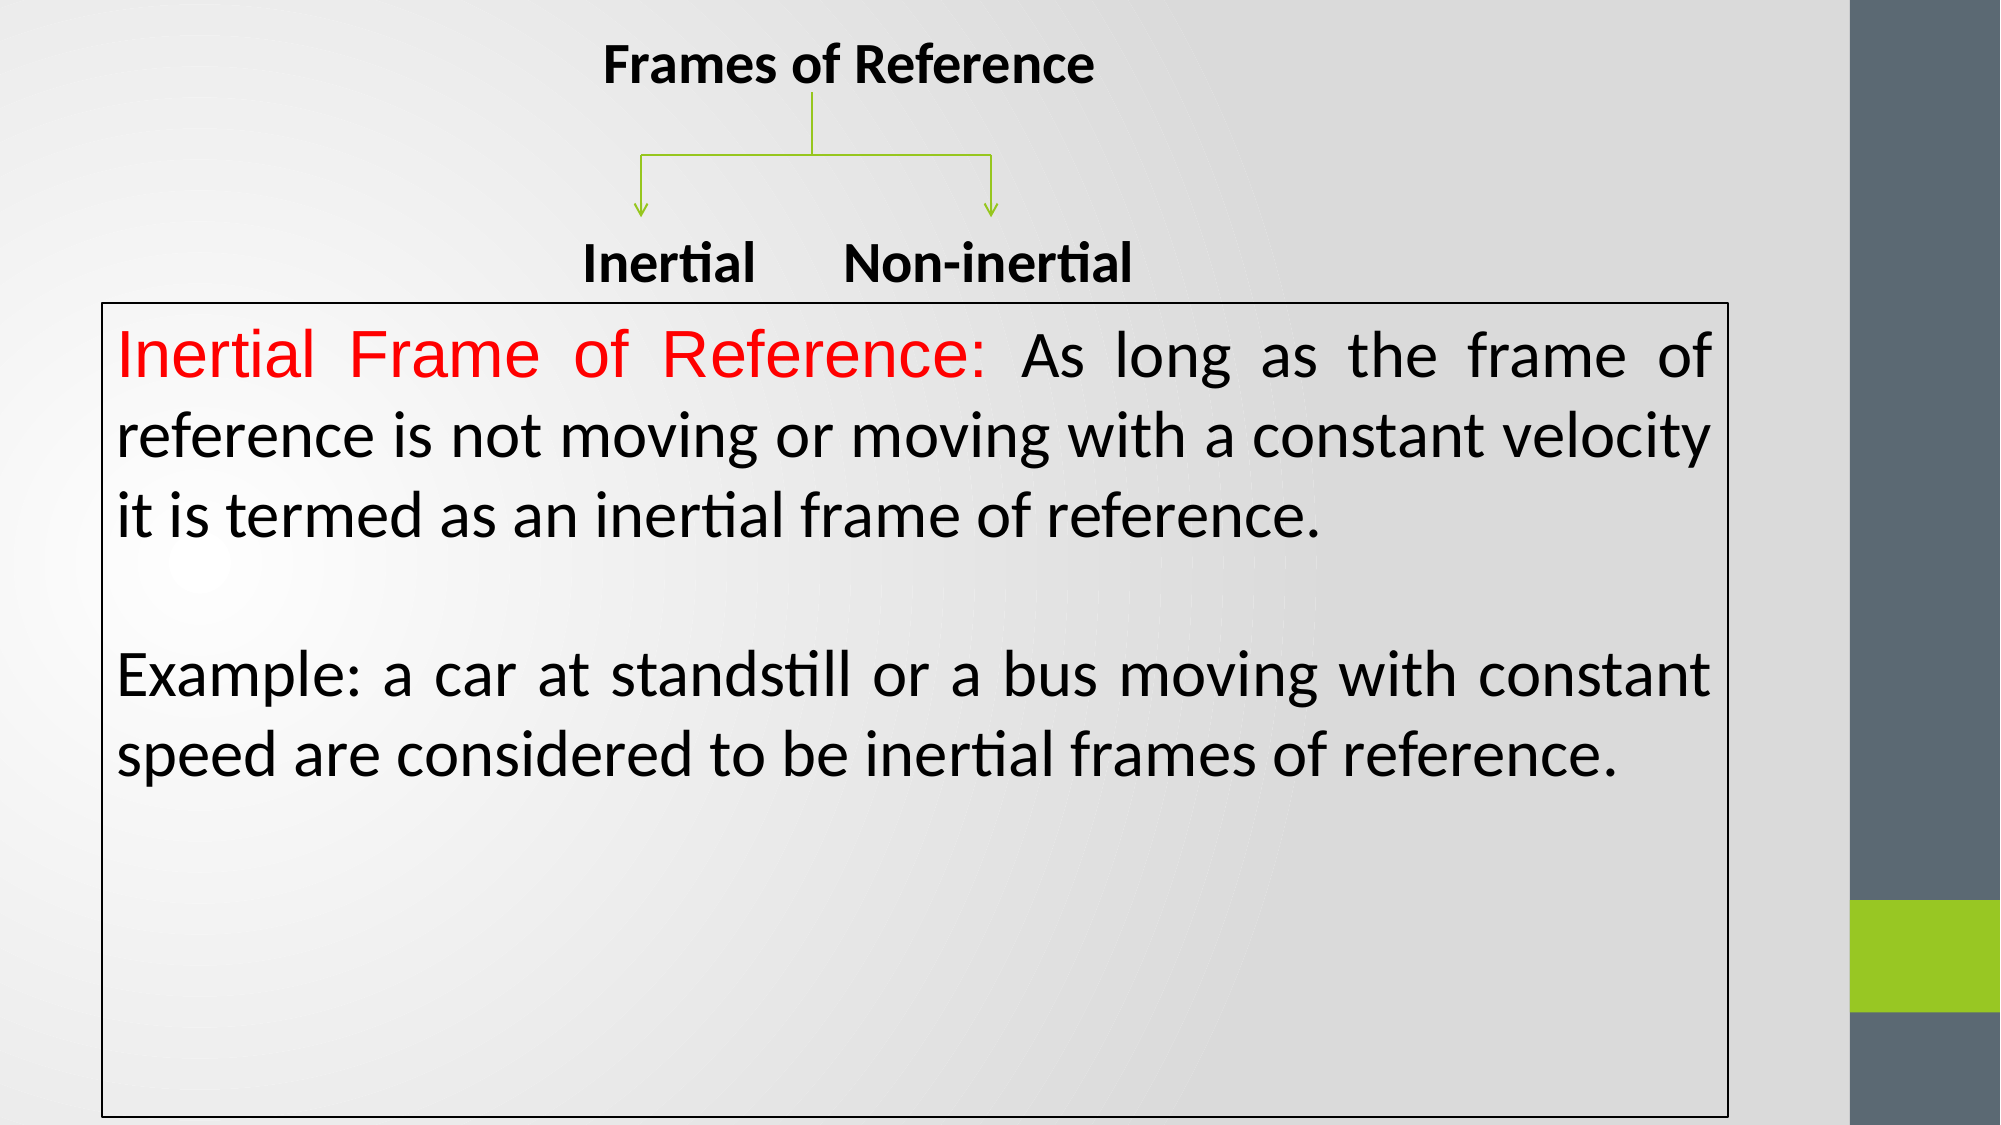

Frames of Reference
Inertial
Non-inertial
Inertial Frame of Reference: As long as the frame of reference is not moving or moving with a constant velocity it is termed as an inertial frame of reference.

Example: a car at standstill or a bus moving with constant speed are considered to be inertial frames of reference.